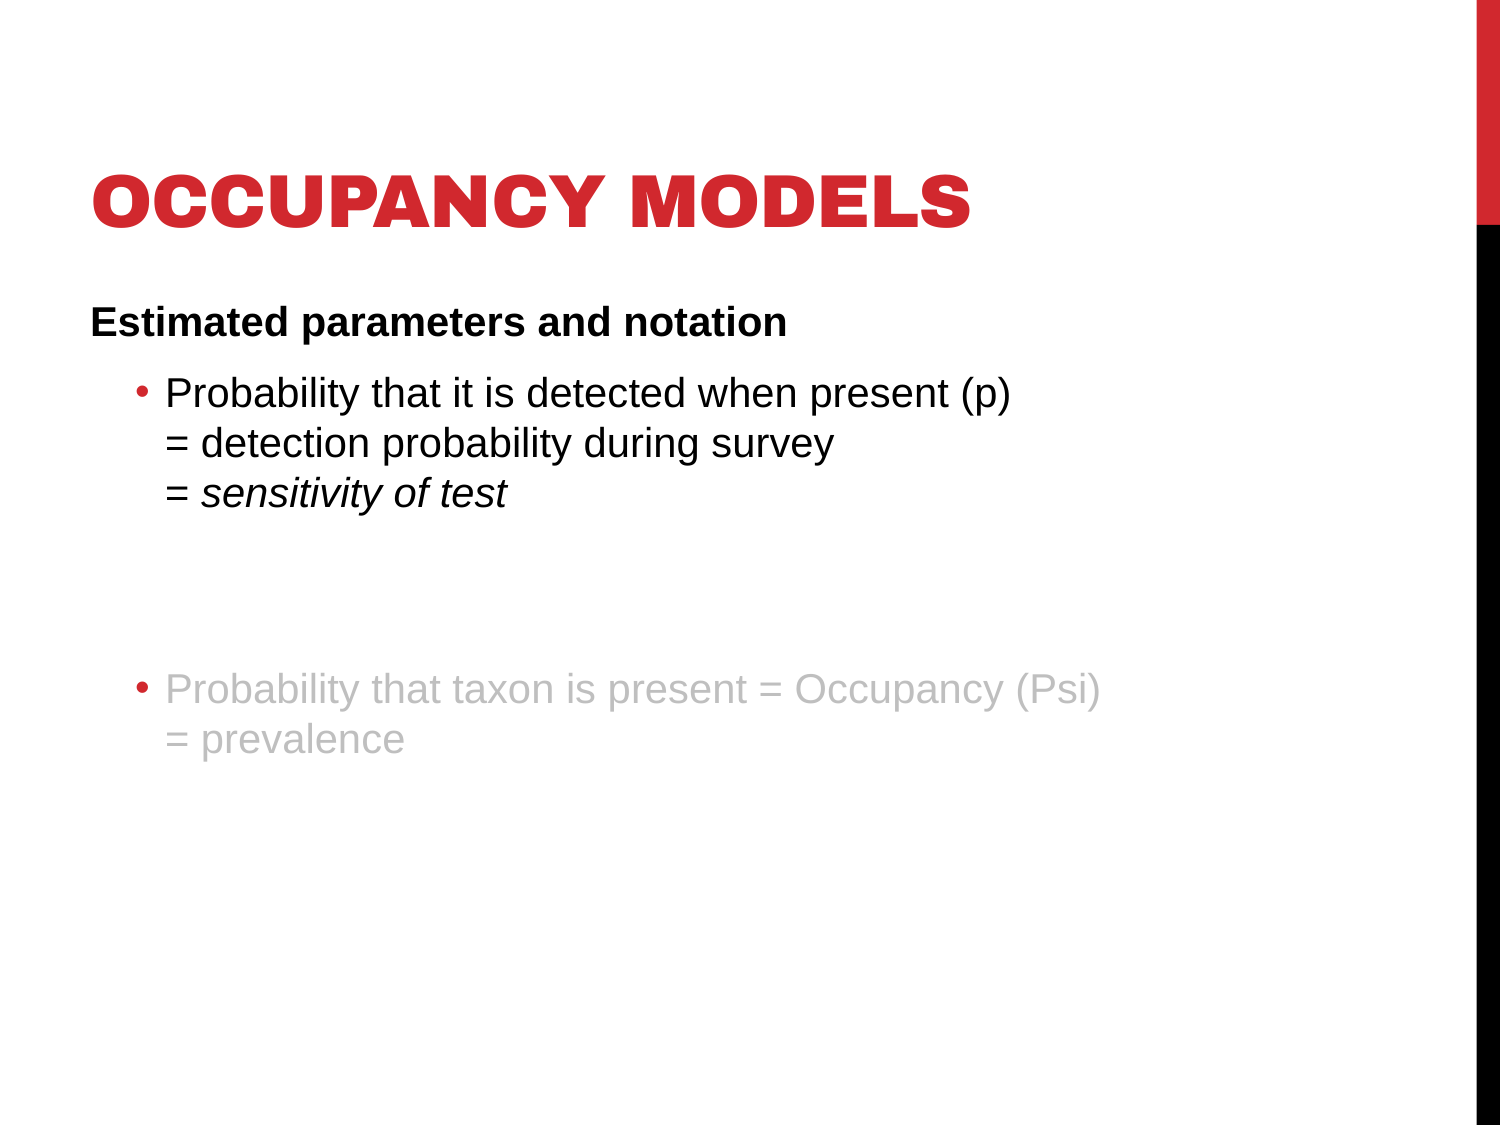

# Occupancy models
Estimated parameters and notation
Probability that it is detected when present (p)
= detection probability during survey
= sensitivity of test

Probability that taxon is present = Occupancy (Psi)
= prevalence